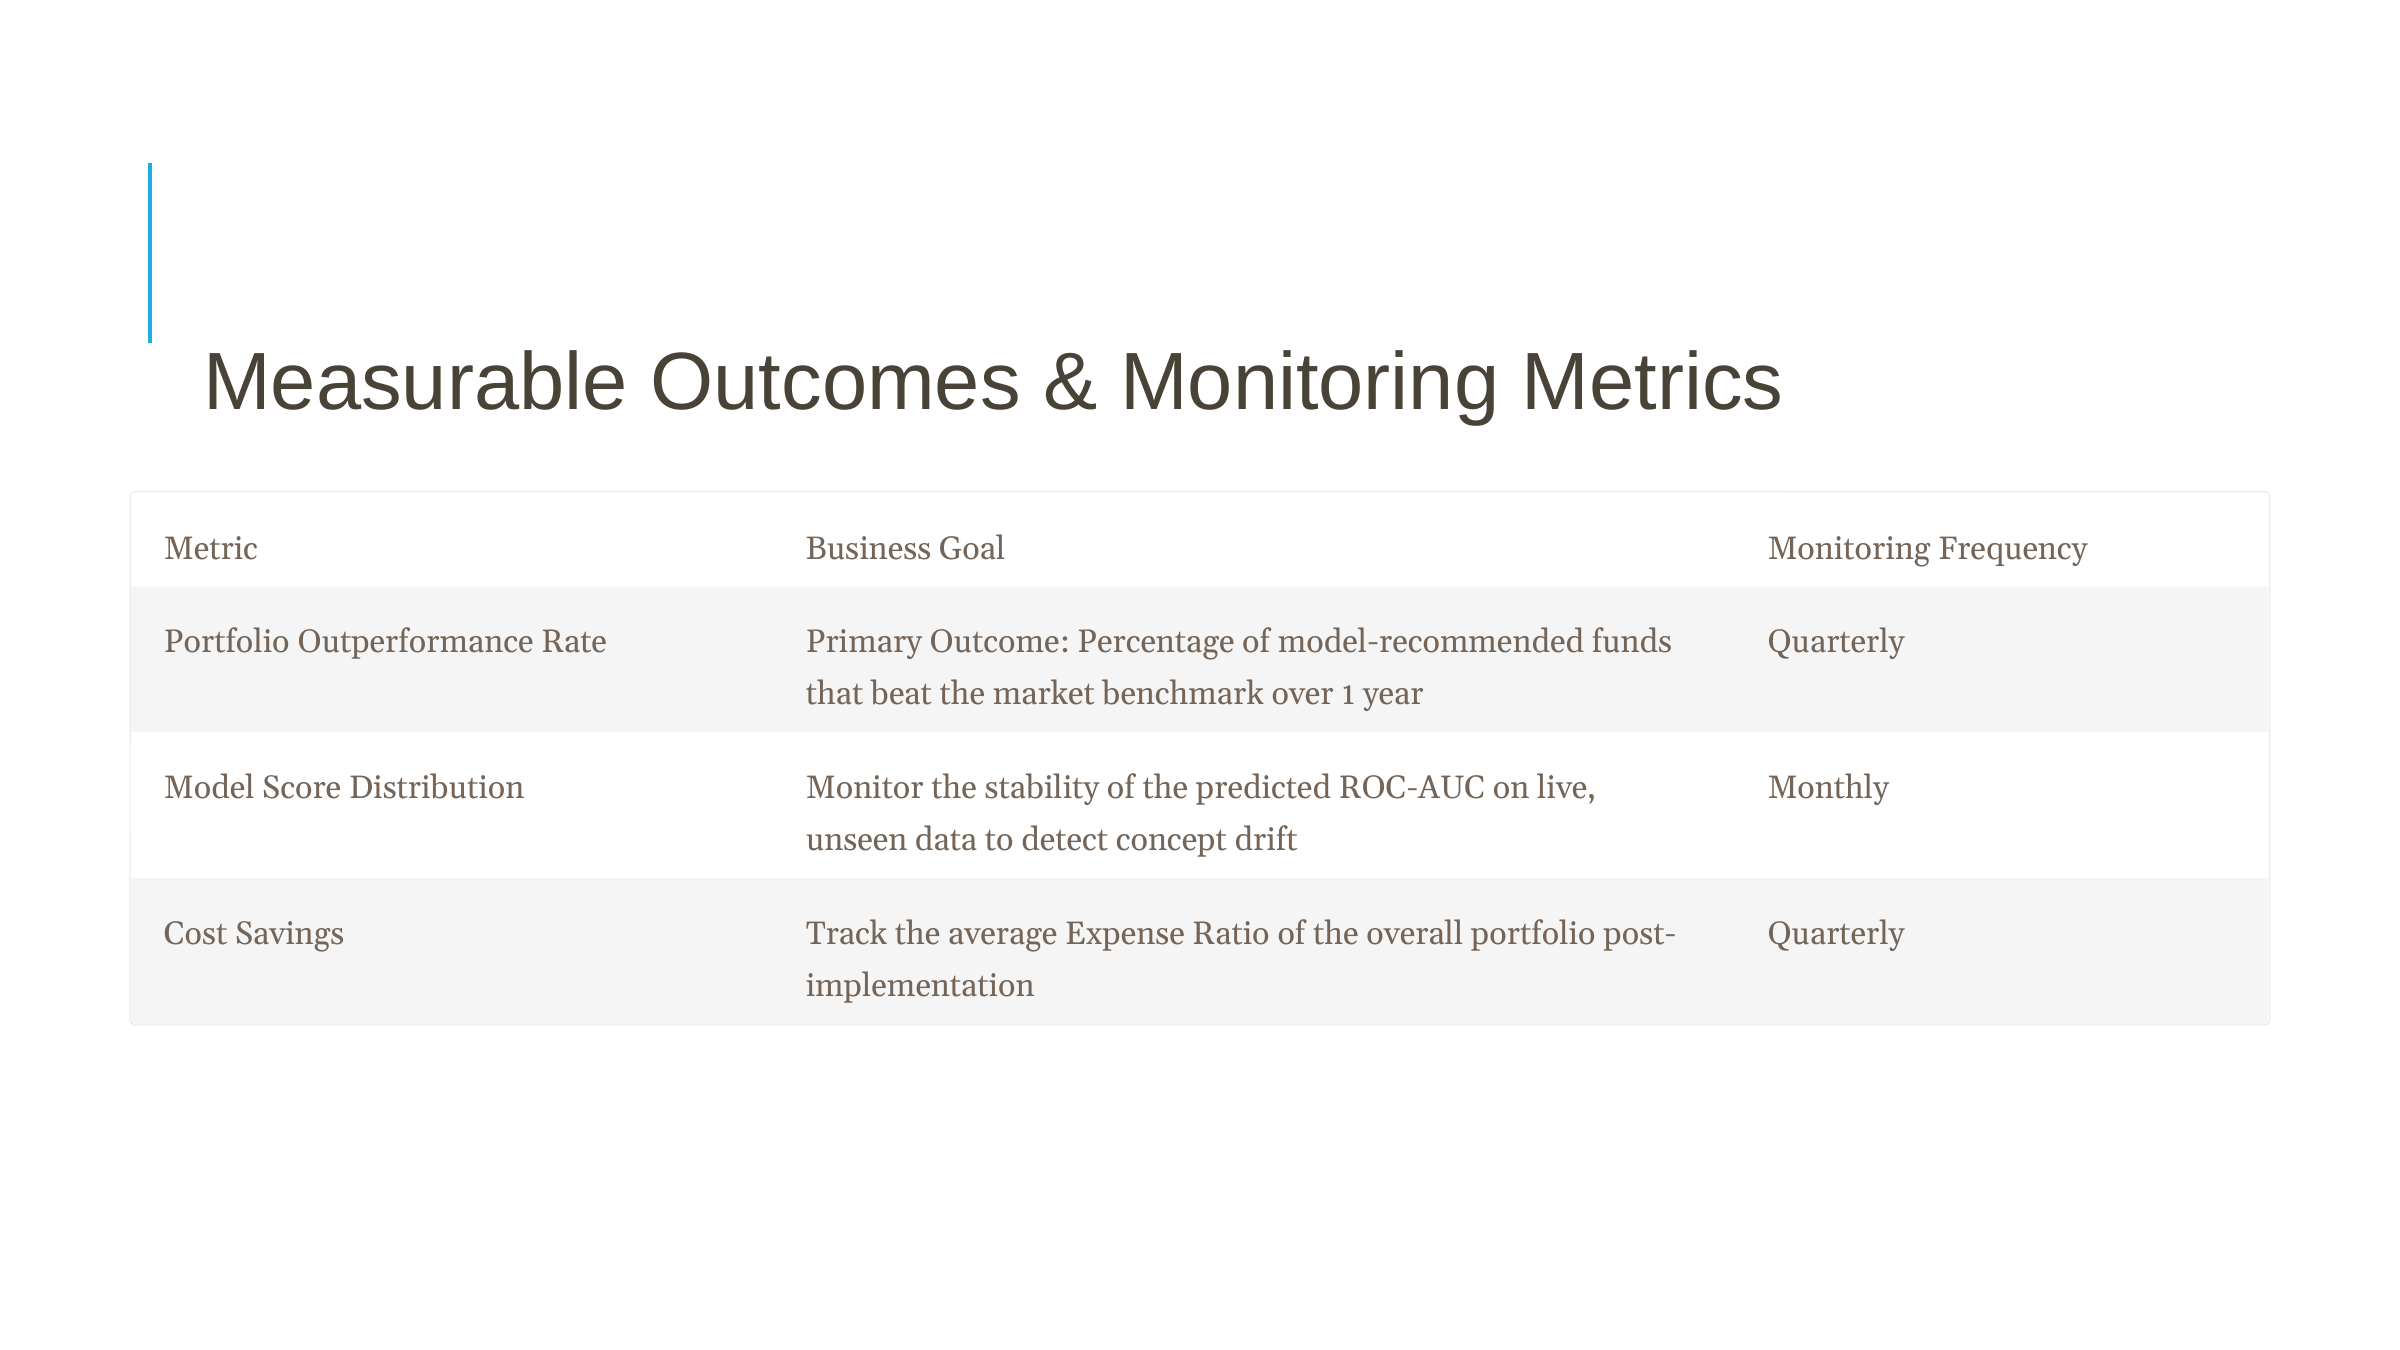

Measurable Outcomes & Monitoring Metrics

Metric
Business Goal
Monitoring Frequency

Portfolio Outperformance Rate
Primary Outcome: Percentage of model-recommended funds that beat the market benchmark over 1 year
Quarterly

Model Score Distribution
Monitor the stability of the predicted ROC-AUC on live, unseen data to detect concept drift
Monthly

Cost Savings
Track the average Expense Ratio of the overall portfolio post-implementation
Quarterly